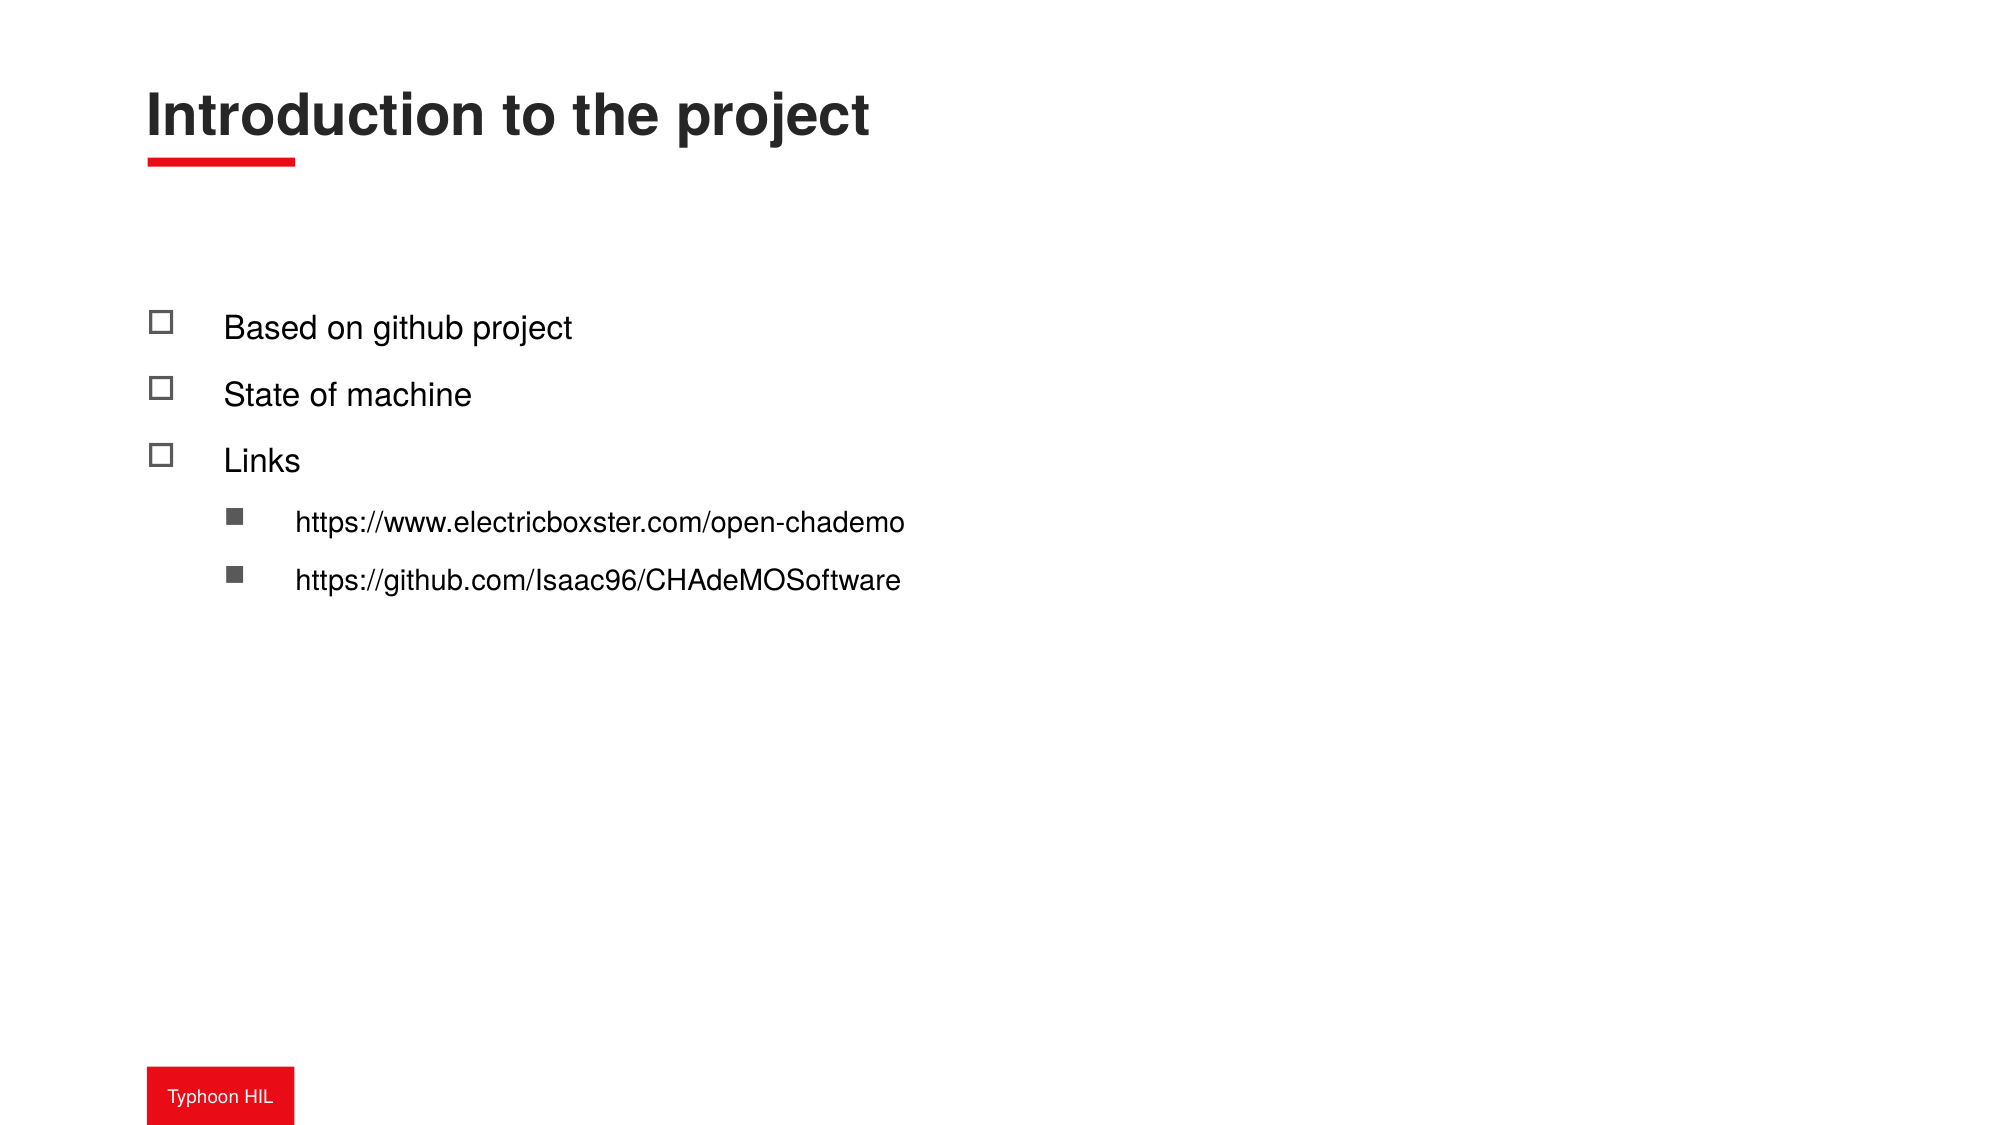

# Introduction to the project
Based on github project
State of machine
Links
https://www.electricboxster.com/open-chademo
https://github.com/Isaac96/CHAdeMOSoftware